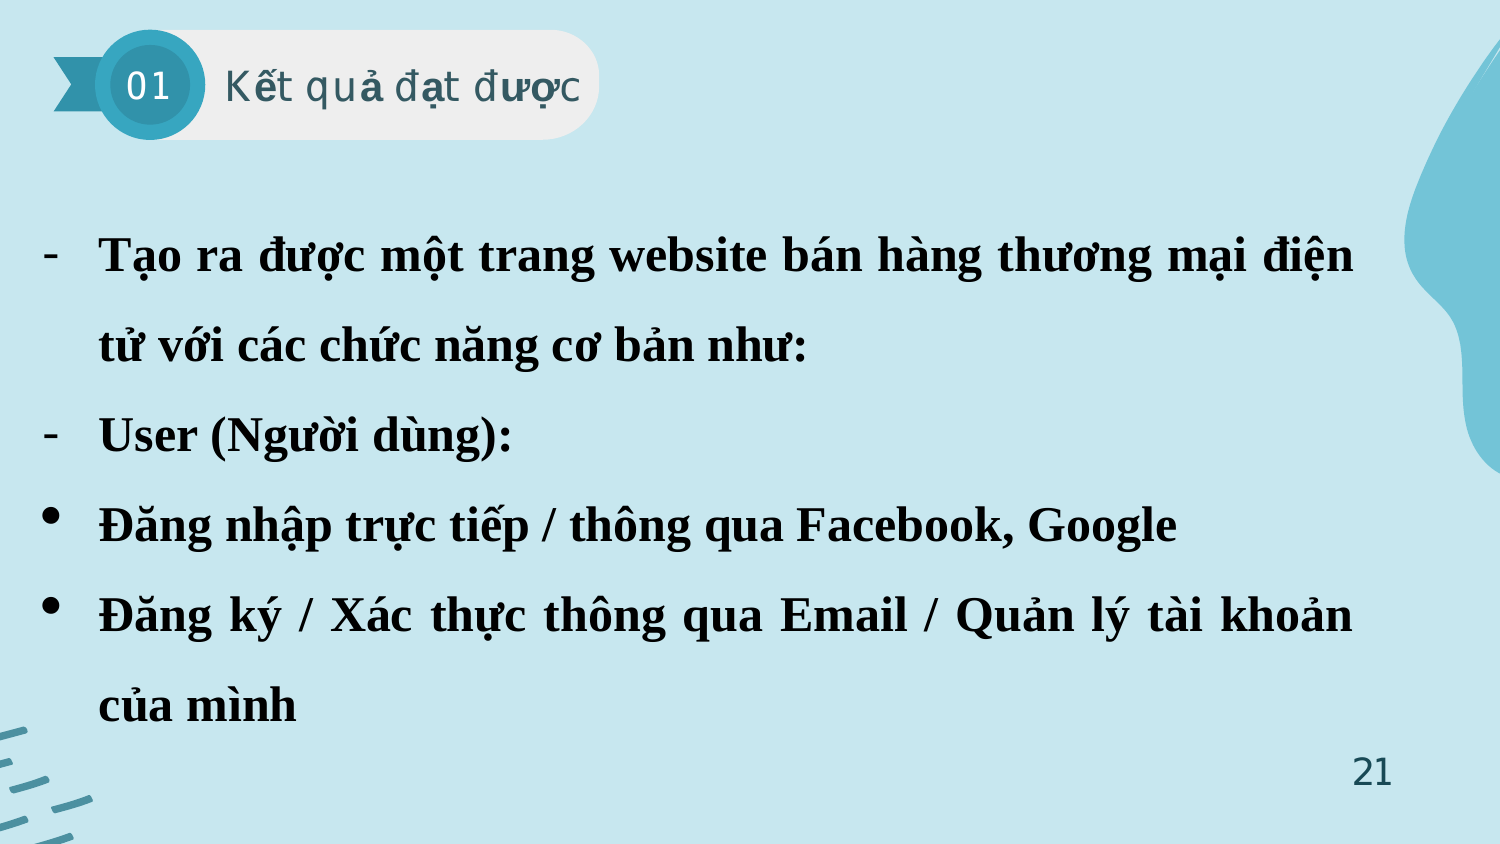

01
Kết quả đạt được

Tạo ra được một trang website bán hàng thương mại điện tử với các chức năng cơ bản như:
User (Người dùng):
Đăng nhập trực tiếp / thông qua Facebook, Google
Đăng ký / Xác thực thông qua Email / Quản lý tài khoản của mình

21